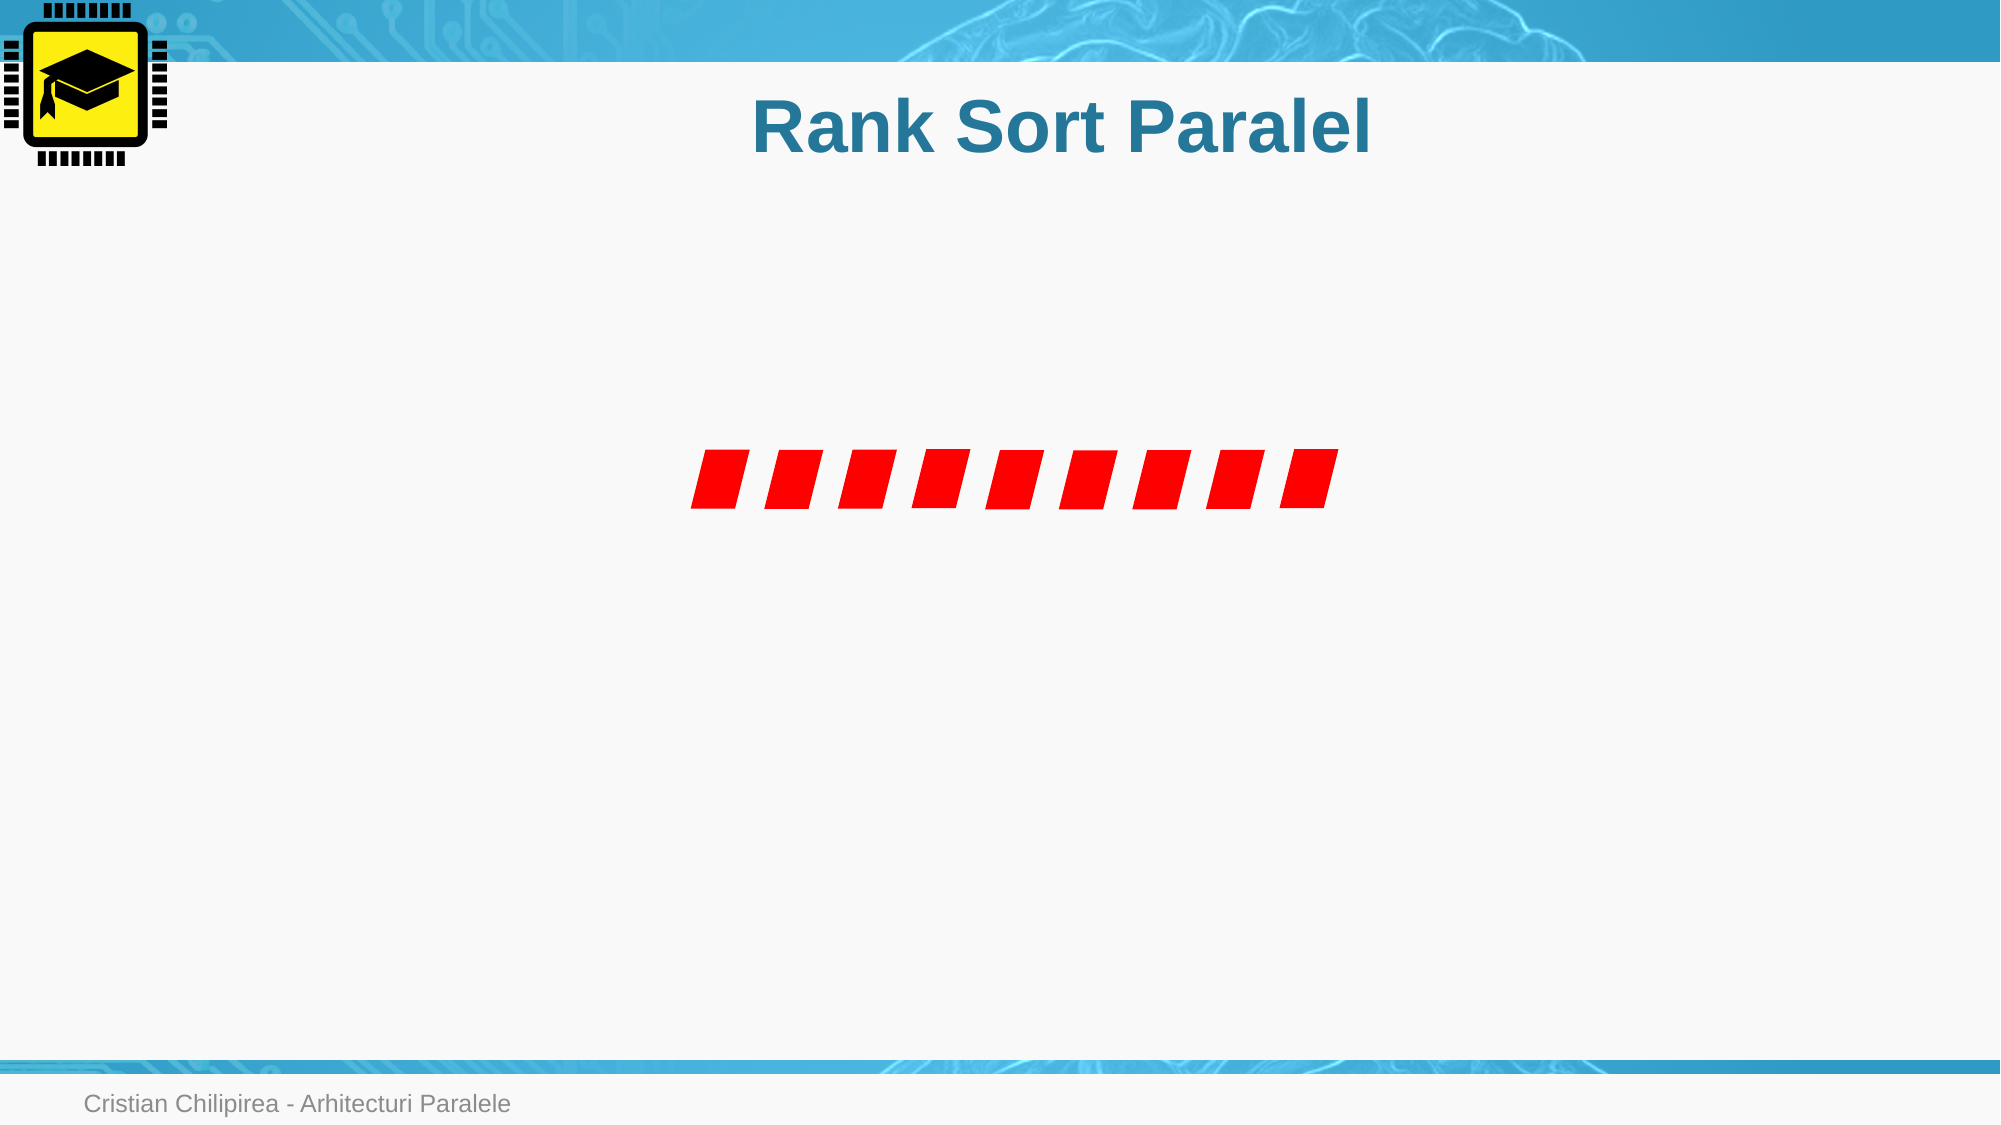

# Rank Sort Paralel

Cristian Chilipirea - Arhitecturi Paralele